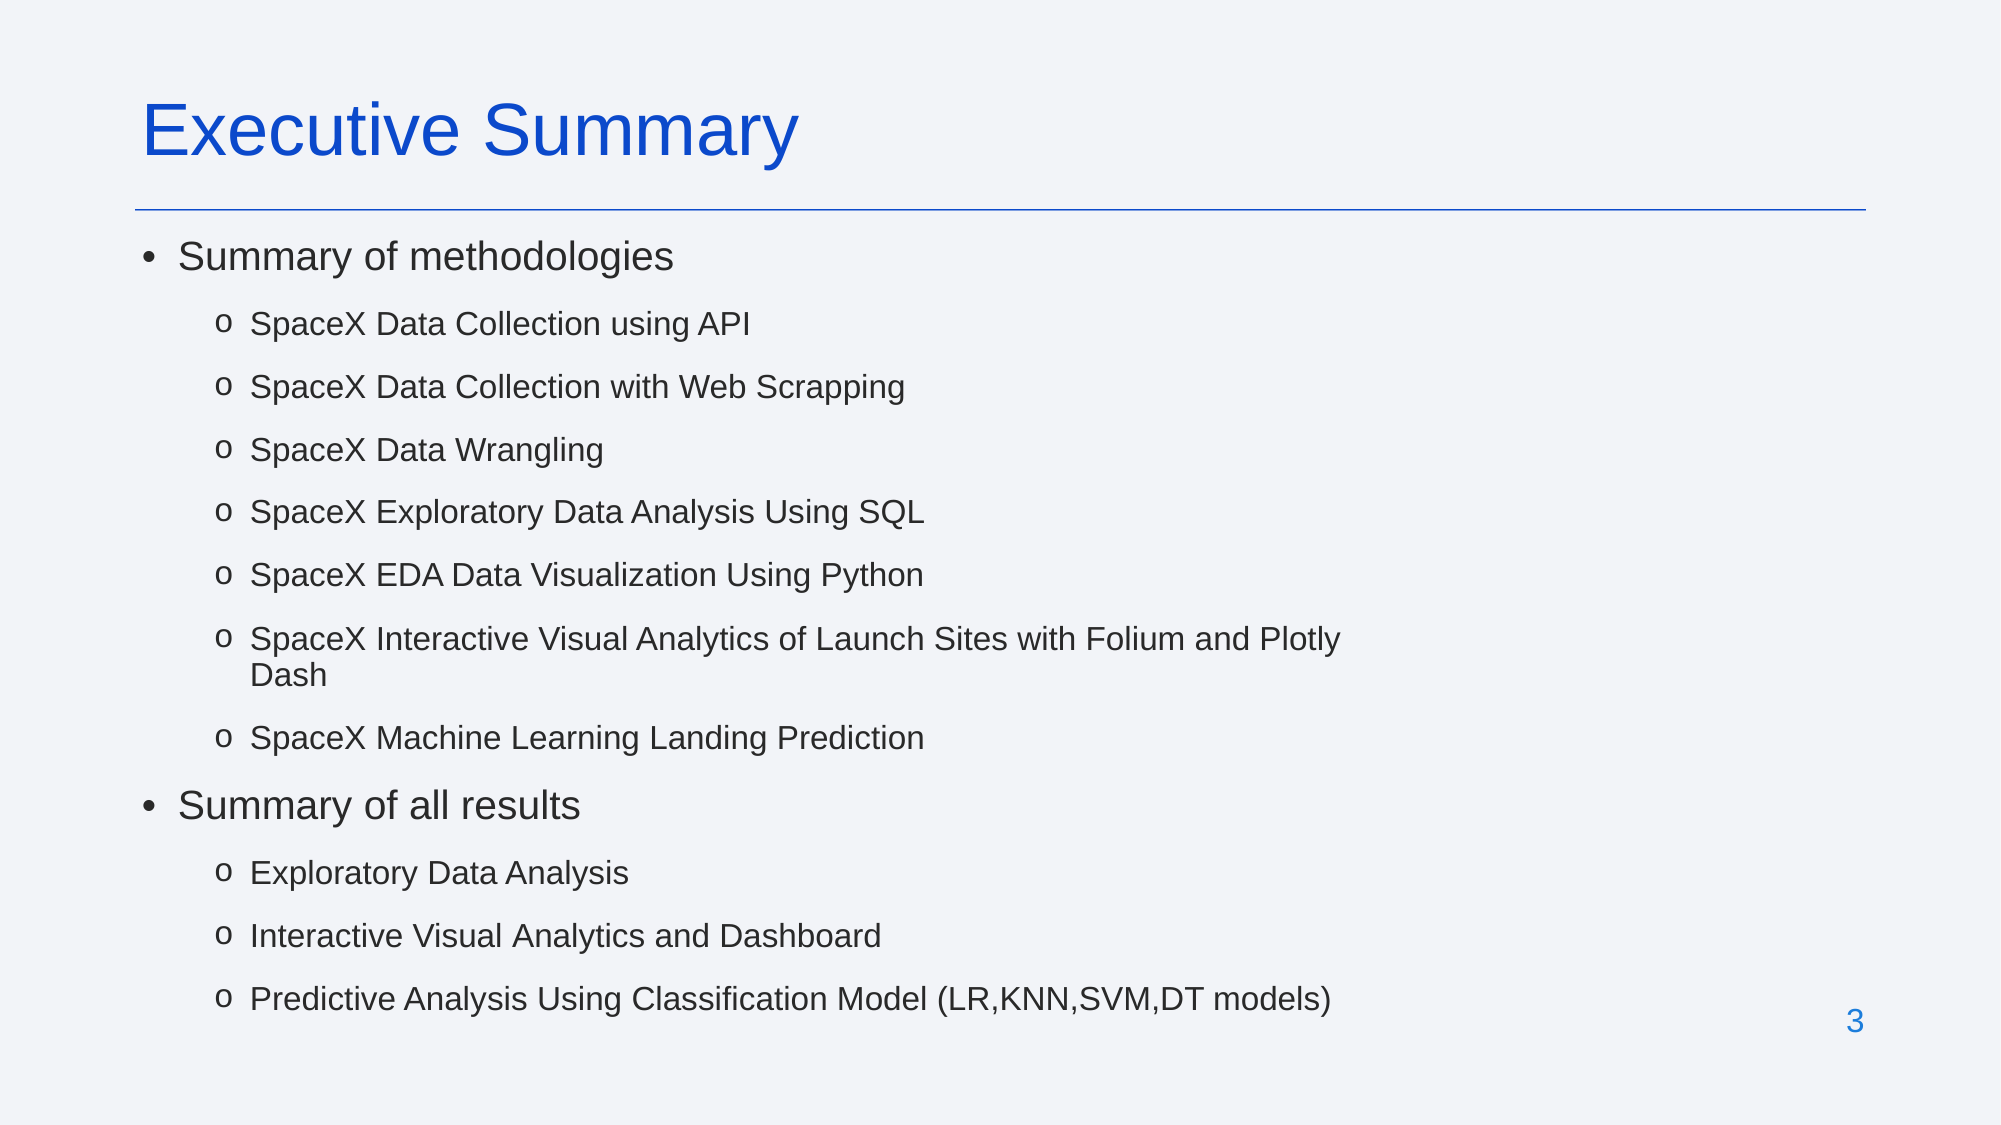

Executive Summary
Summary of methodologies
SpaceX Data Collection using API
SpaceX Data Collection with Web Scrapping
SpaceX Data Wrangling
SpaceX Exploratory Data Analysis Using SQL
SpaceX EDA Data Visualization Using Python
SpaceX Interactive Visual Analytics of Launch Sites with Folium and Plotly Dash
SpaceX Machine Learning Landing Prediction
Summary of all results
Exploratory Data Analysis
Interactive Visual Analytics and Dashboard
Predictive Analysis Using Classification Model (LR,KNN,SVM,DT models)

3